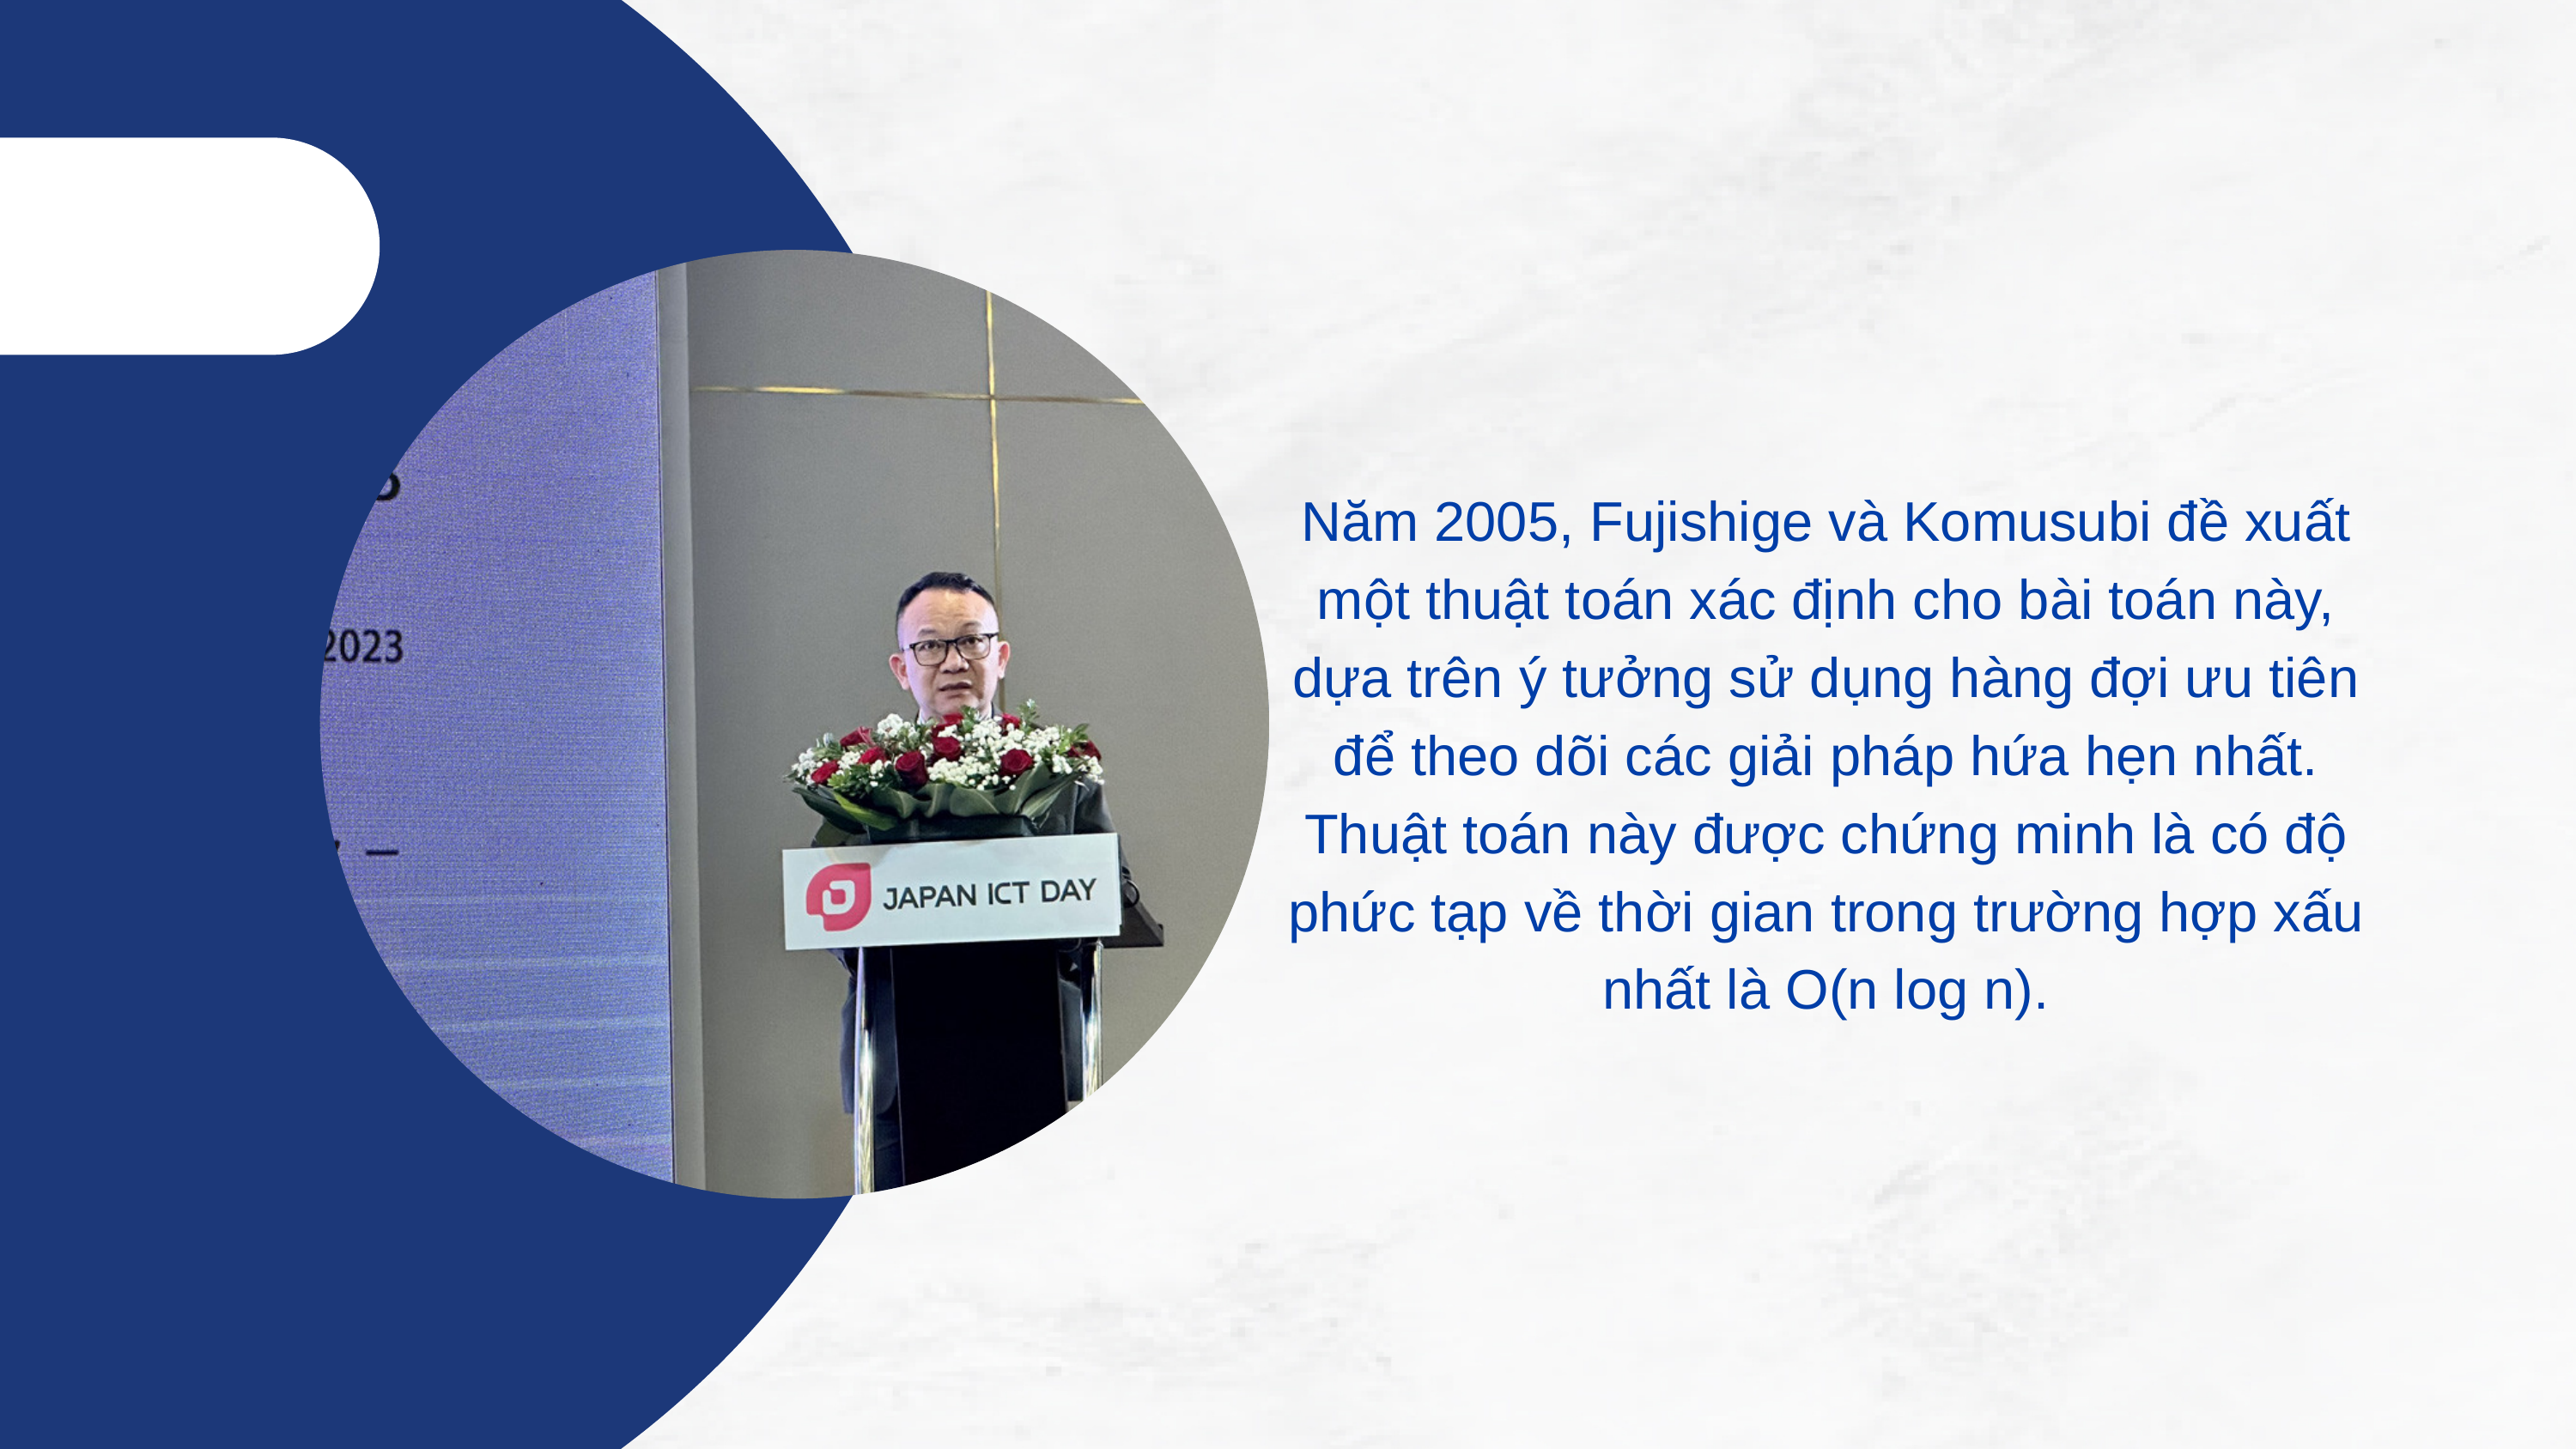

Năm 2005, Fujishige và Komusubi đề xuất một thuật toán xác định cho bài toán này, dựa trên ý tưởng sử dụng hàng đợi ưu tiên để theo dõi các giải pháp hứa hẹn nhất. Thuật toán này được chứng minh là có độ phức tạp về thời gian trong trường hợp xấu nhất là O(n log n).